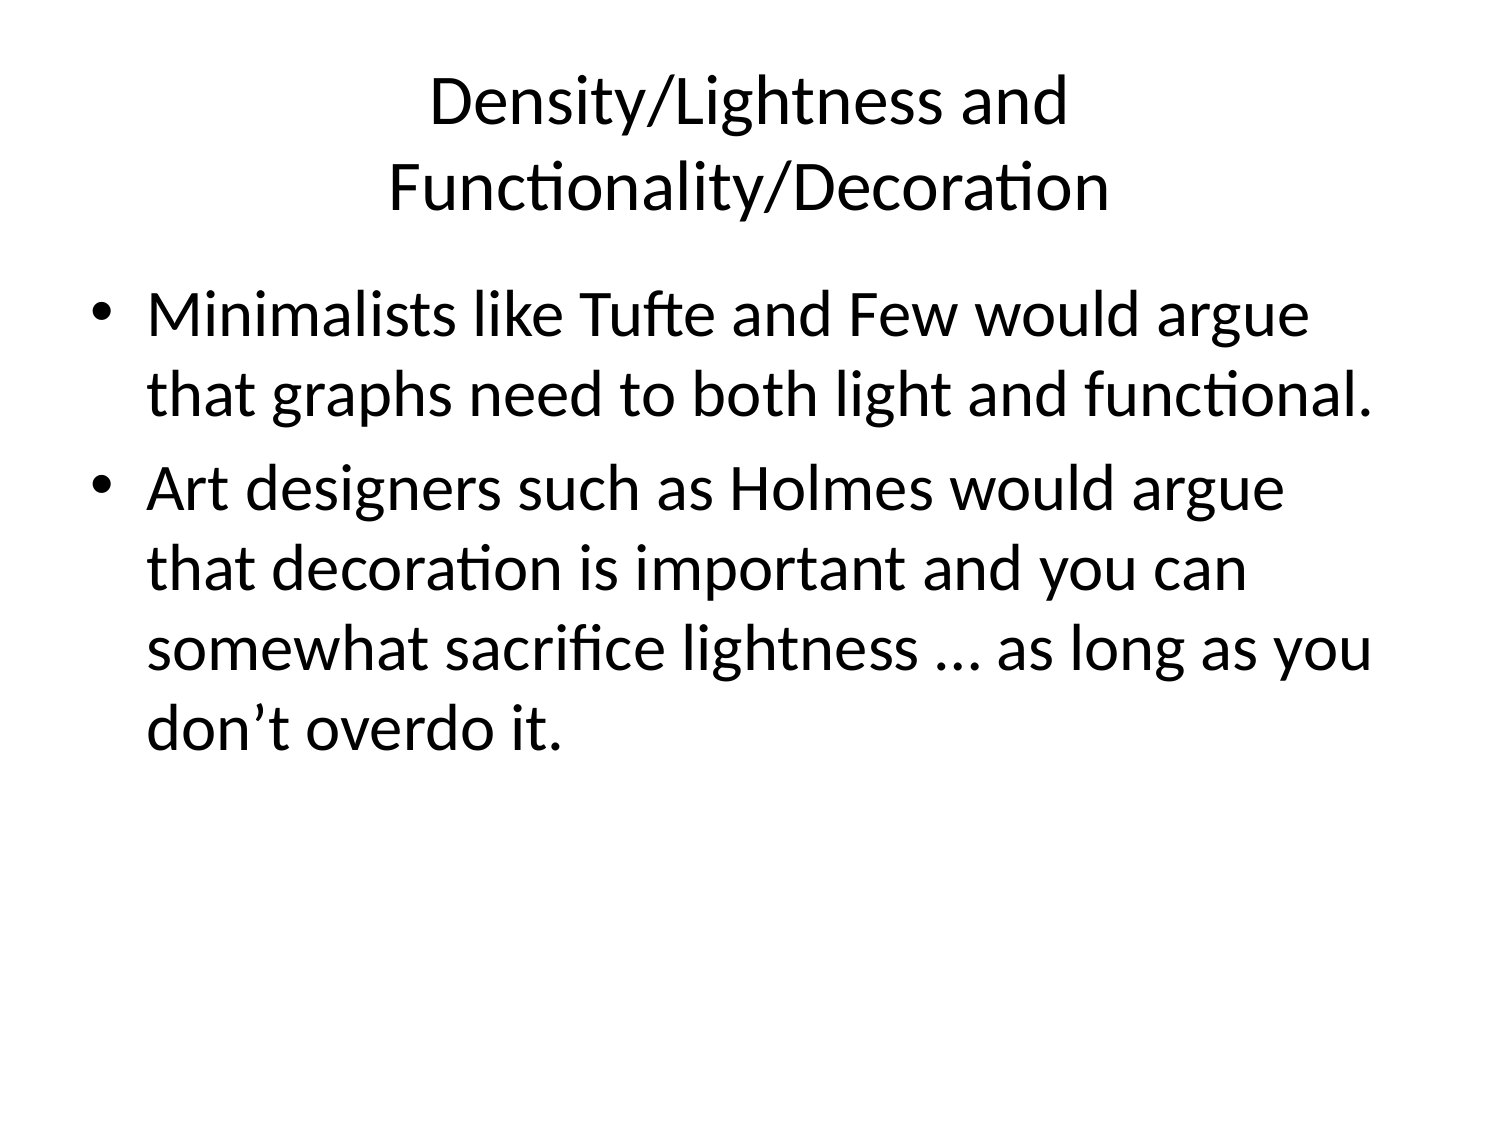

# Density/Lightness and Functionality/Decoration
Minimalists like Tufte and Few would argue that graphs need to both light and functional.
Art designers such as Holmes would argue that decoration is important and you can somewhat sacrifice lightness … as long as you don’t overdo it.